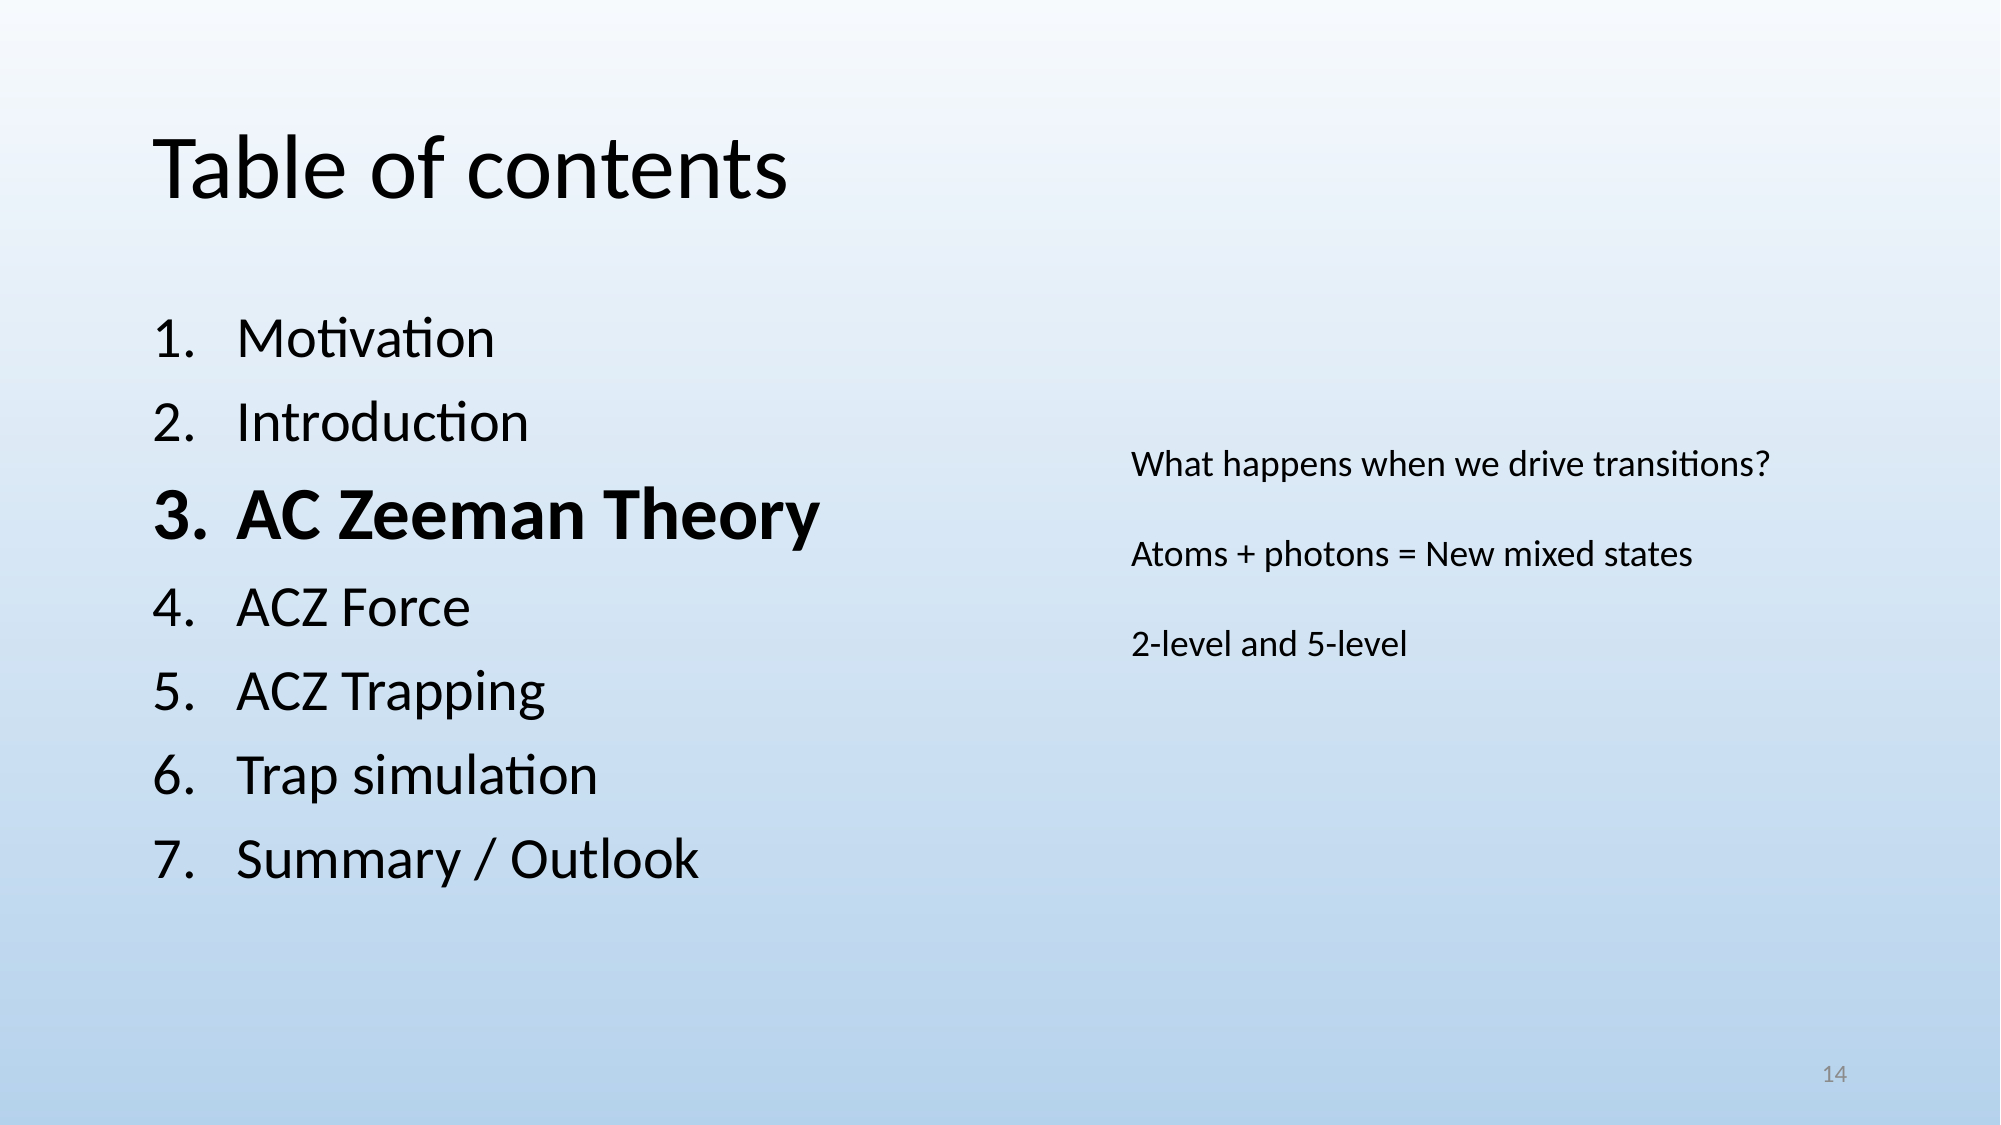

# Table of contents
Motivation
Introduction
AC Zeeman Theory
ACZ Force
ACZ Trapping
Trap simulation
Summary / Outlook
What happens when we drive transitions?

Atoms + photons = New mixed states

2-level and 5-level
14